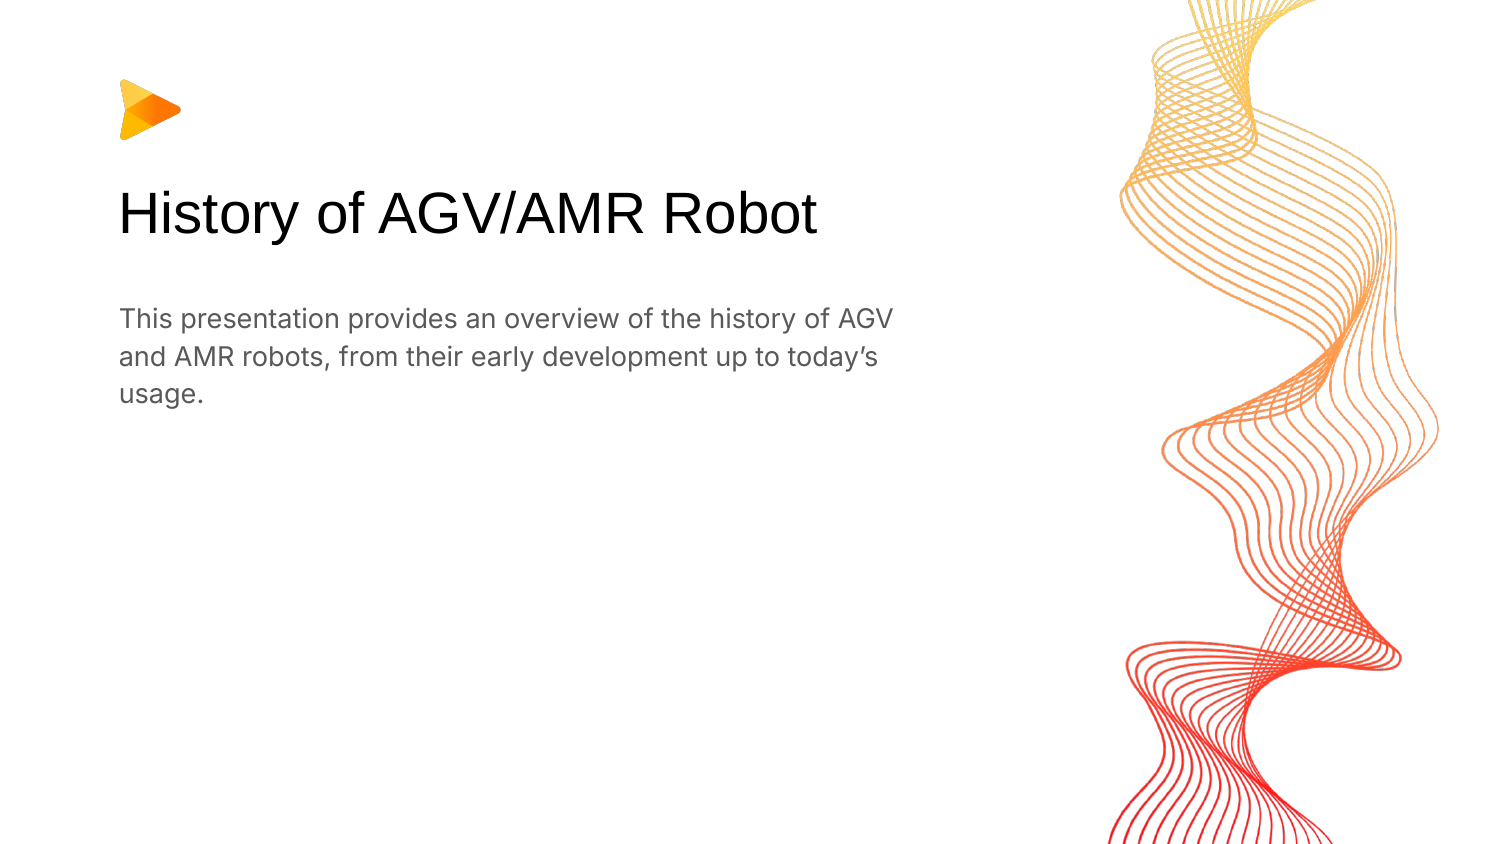

# History of AGV/AMR Robot
This presentation provides an overview of the history of AGV and AMR robots, from their early development up to today’s usage.